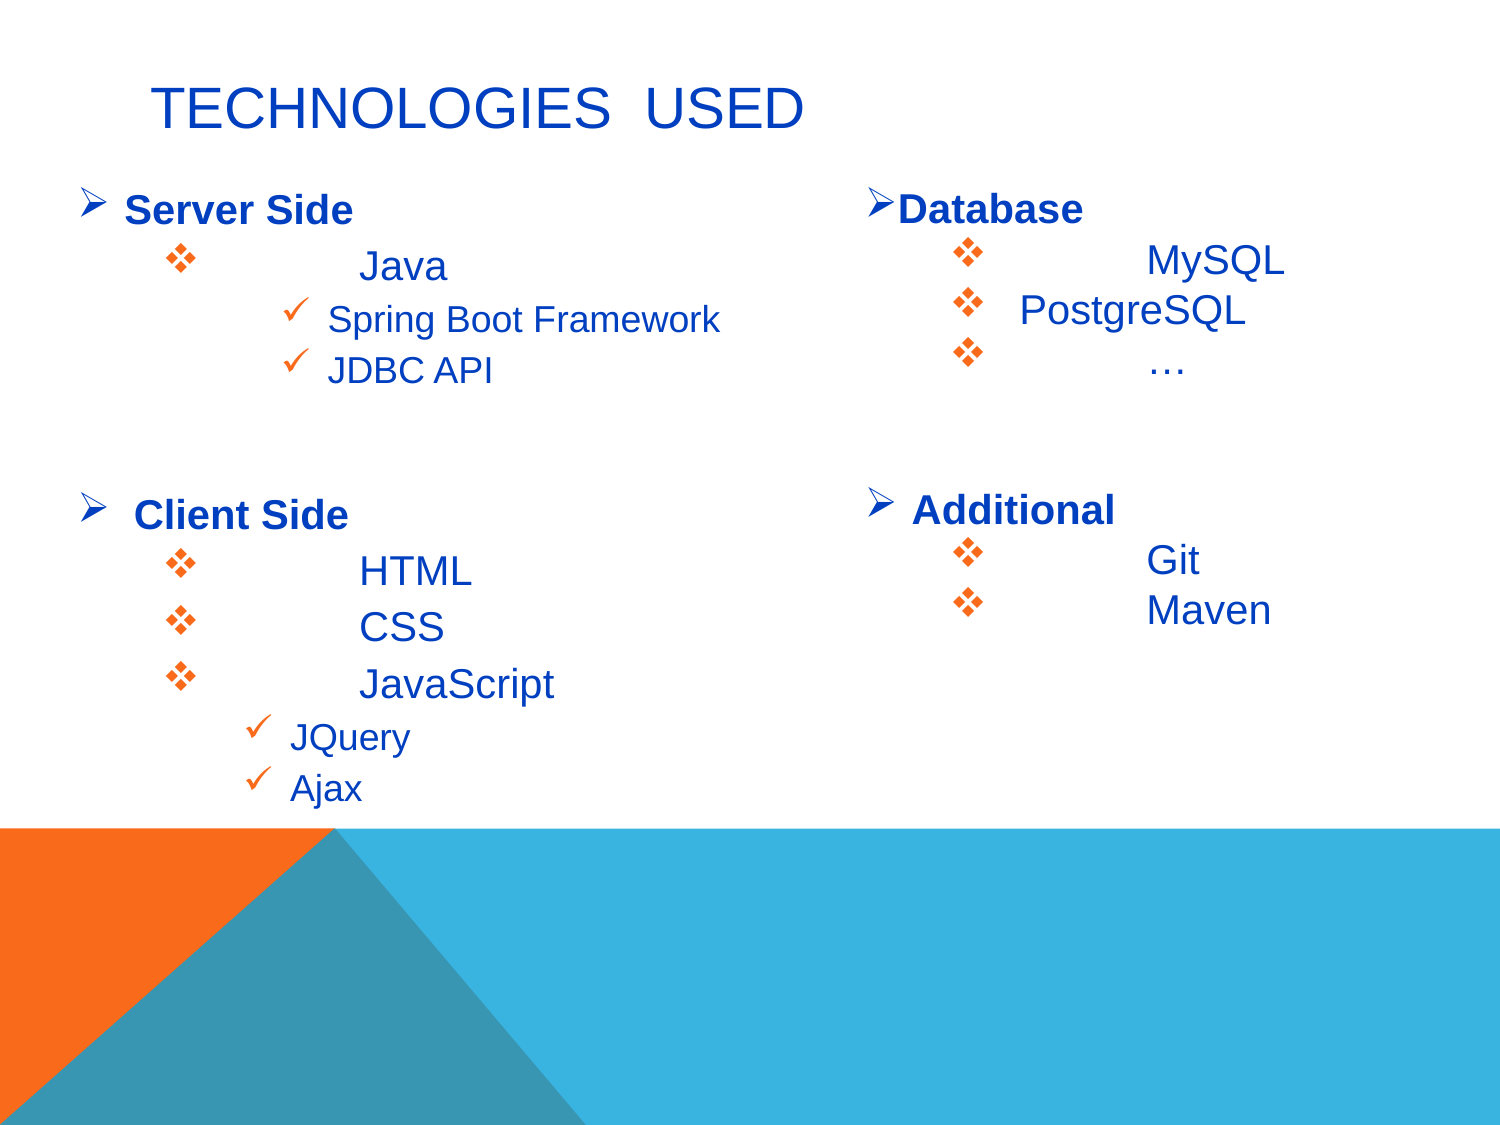

# Technologies  used
Database
	MySQL
  PostgreSQL
	…

Additional
	Git
	Maven
Server Side
	Java
Spring Boot Framework
JDBC API

Client Side
	HTML
	CSS
	JavaScript
JQuery
Ajax